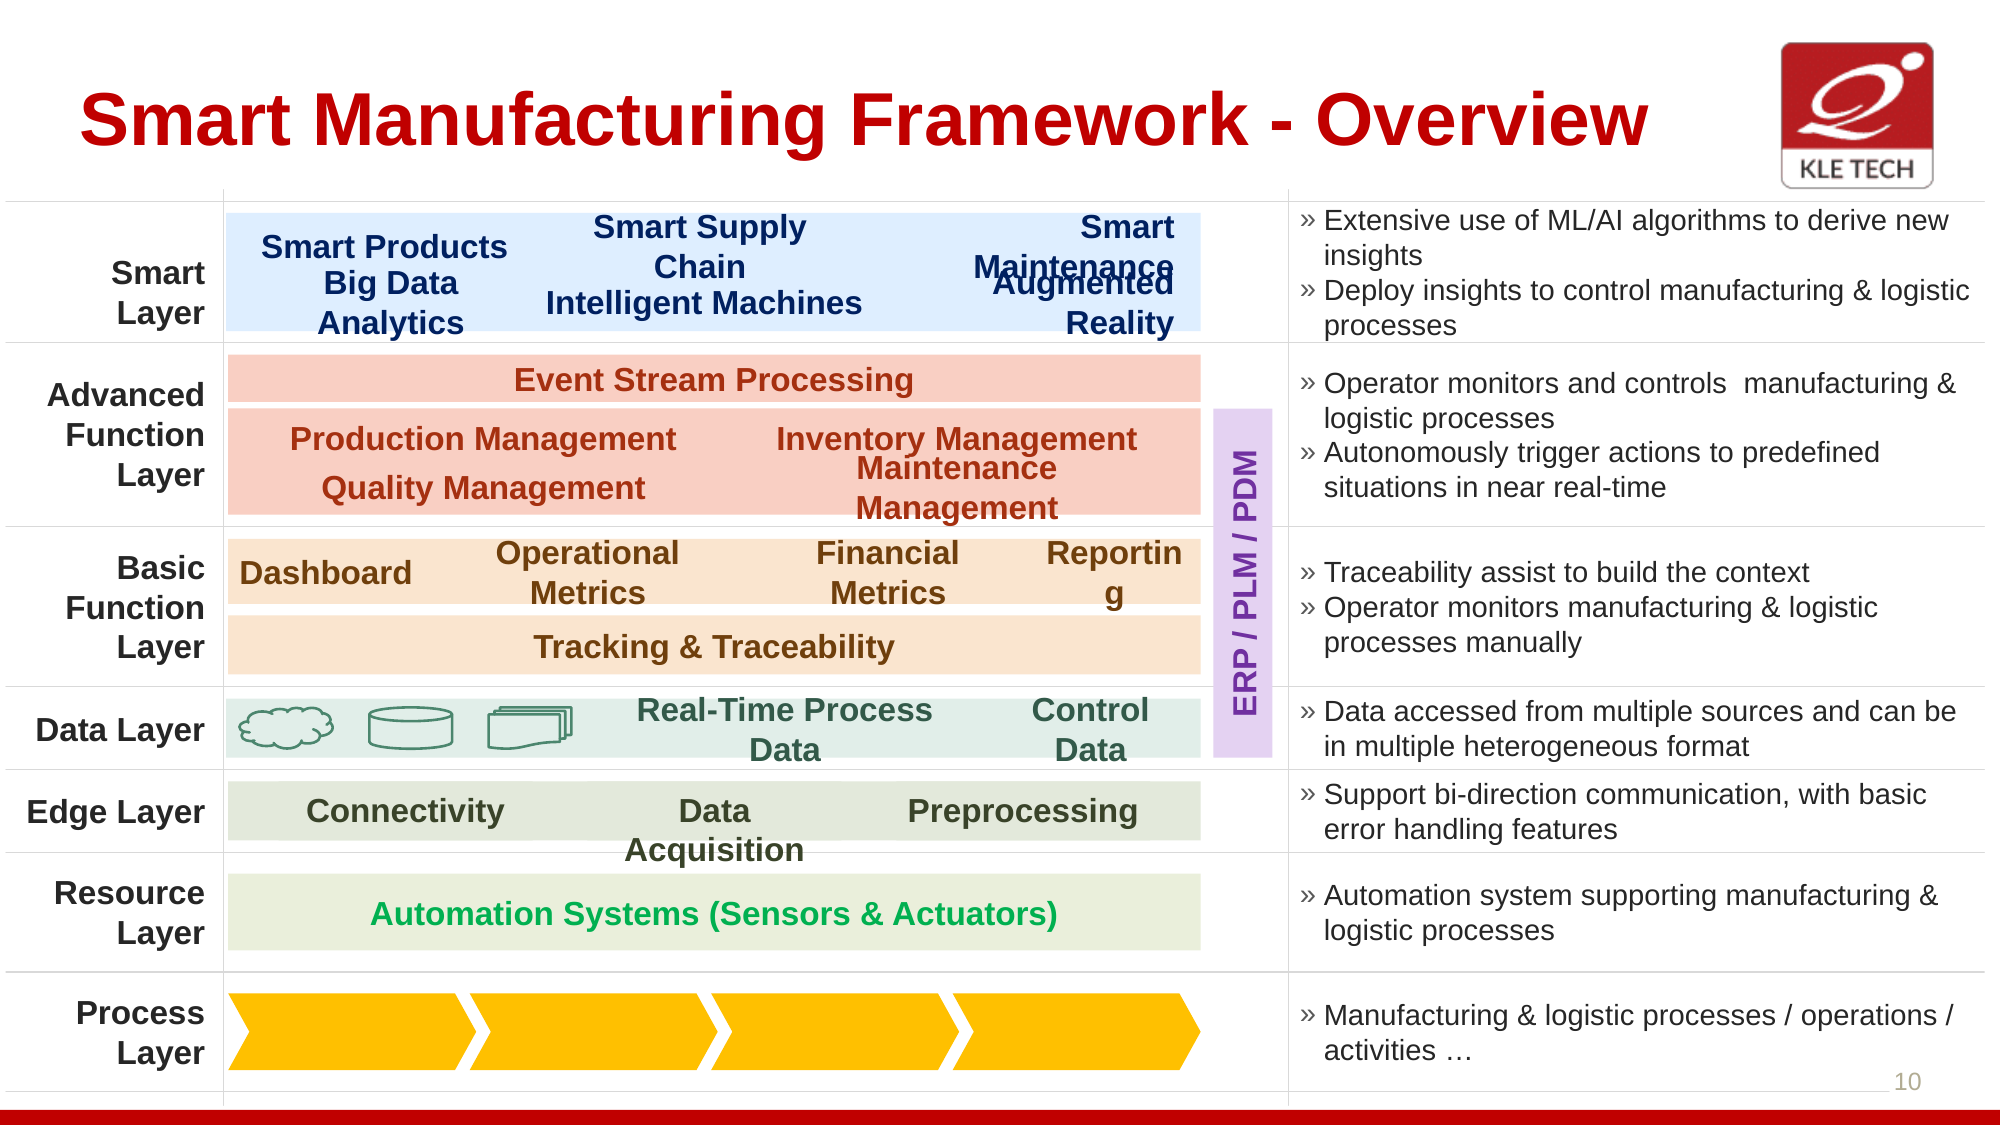

# Smart Manufacturing Framework - Overview
Extensive use of ML/AI algorithms to derive new insights
Deploy insights to control manufacturing & logistic processes

Smart Products
Smart Supply Chain
Smart Maintenance
Smart Layer
Big Data Analytics
Intelligent Machines
Augmented Reality
Event Stream Processing
Operator monitors and controls  manufacturing & logistic processes
Autonomously trigger actions to predefined situations in near real-time
Advanced Function Layer

Production Management
Inventory Management
Quality Management
Maintenance Management
Basic
Function Layer

Traceability assist to build the context
Operator monitors manufacturing & logistic processes manually
ERP / PLM / PDM
Dashboard
Operational Metrics
Financial Metrics
Reporting
Tracking & Traceability
Data accessed from multiple sources and can be in multiple heterogeneous format

Data Layer

Real-Time Process Data
Control Data

Support bi-direction communication, with basic error handling features

Connectivity
Data Acquisition
Preprocessing
Edge Layer
Resource Layer
Automation system supporting manufacturing & logistic processes
Automation Systems (Sensors & Actuators)
Process Layer
Manufacturing & logistic processes / operations / activities …

10